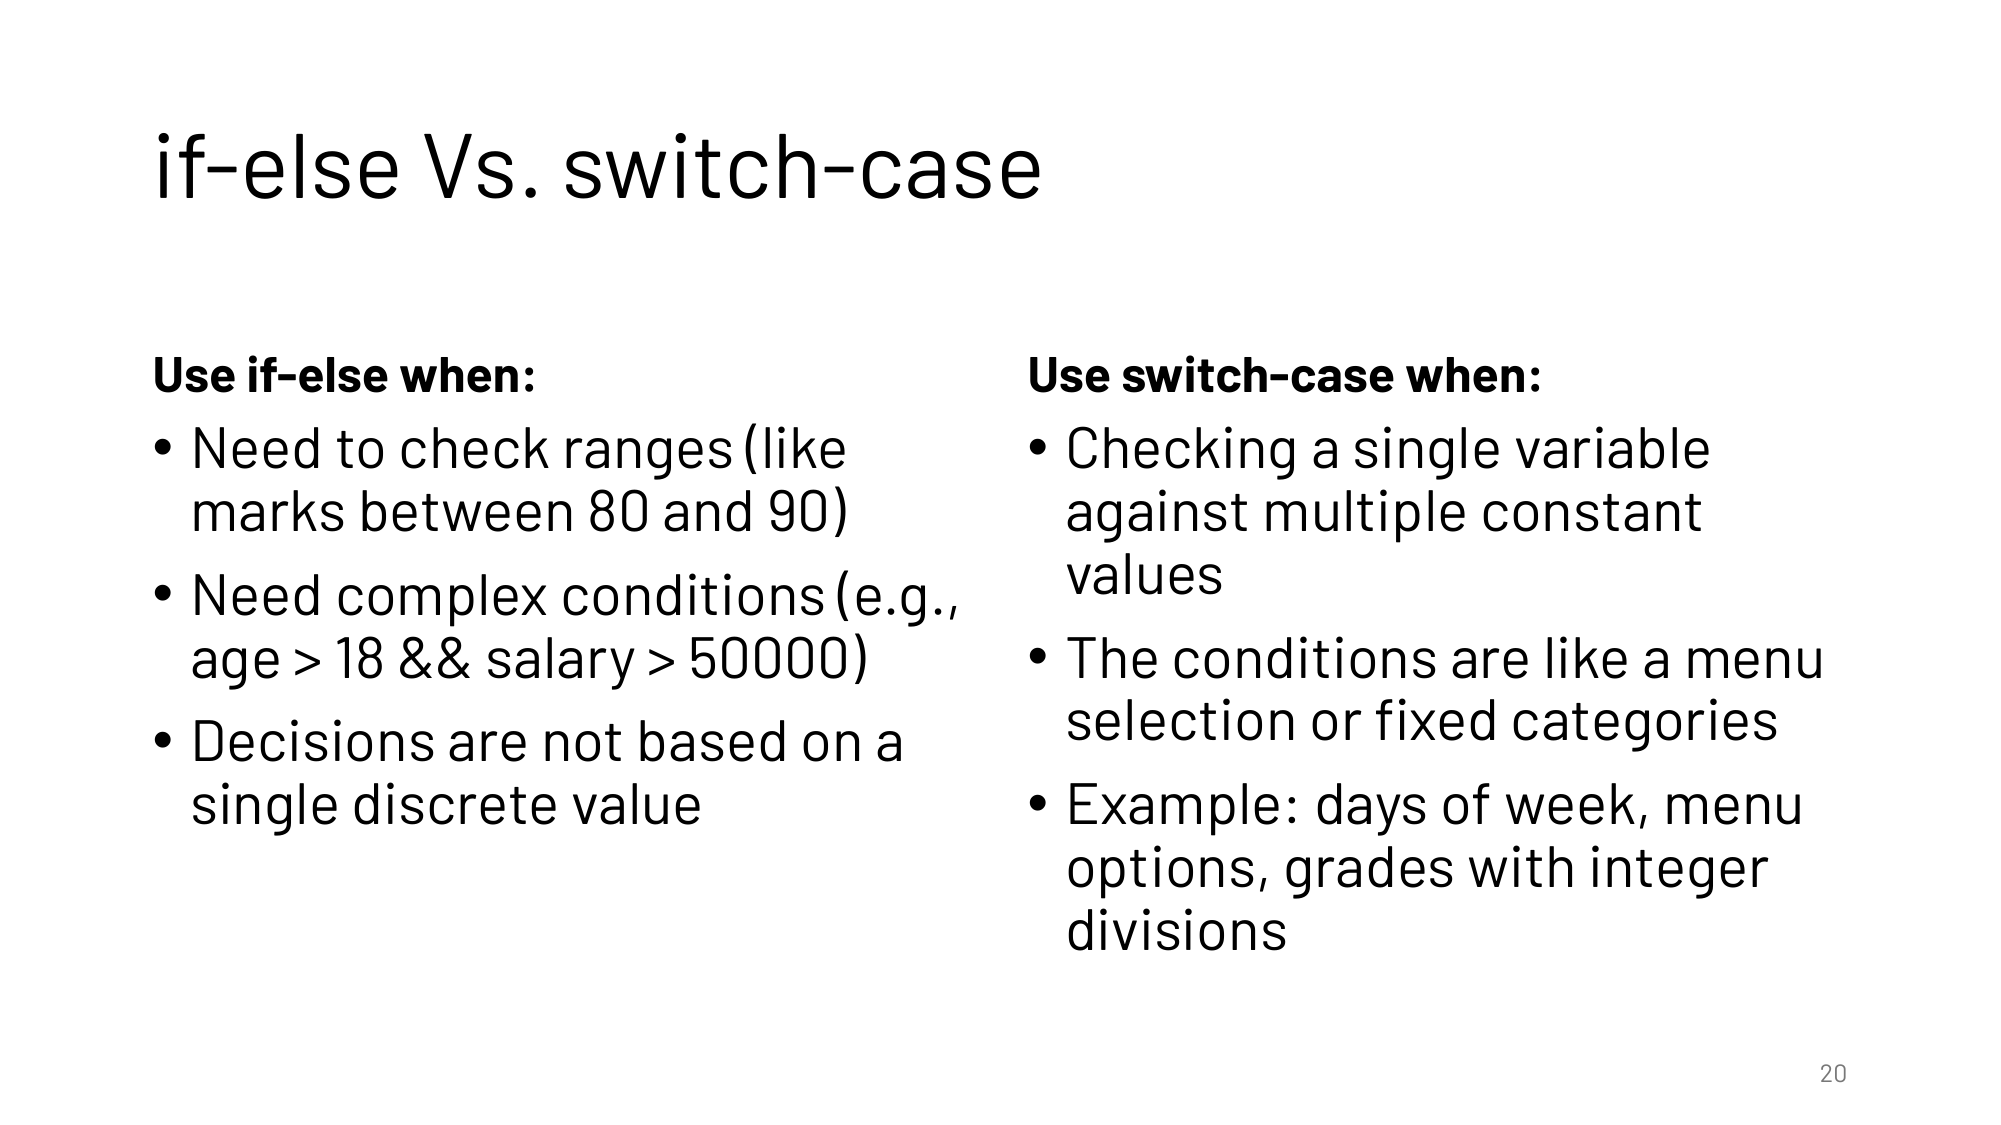

# if-else Vs. switch-case
Use if-else when:
Use switch-case when:
Need to check ranges (like marks between 80 and 90)
Need complex conditions (e.g., age > 18 && salary > 50000)
Decisions are not based on a single discrete value
Checking a single variable against multiple constant values
The conditions are like a menu selection or fixed categories
Example: days of week, menu options, grades with integer divisions
20